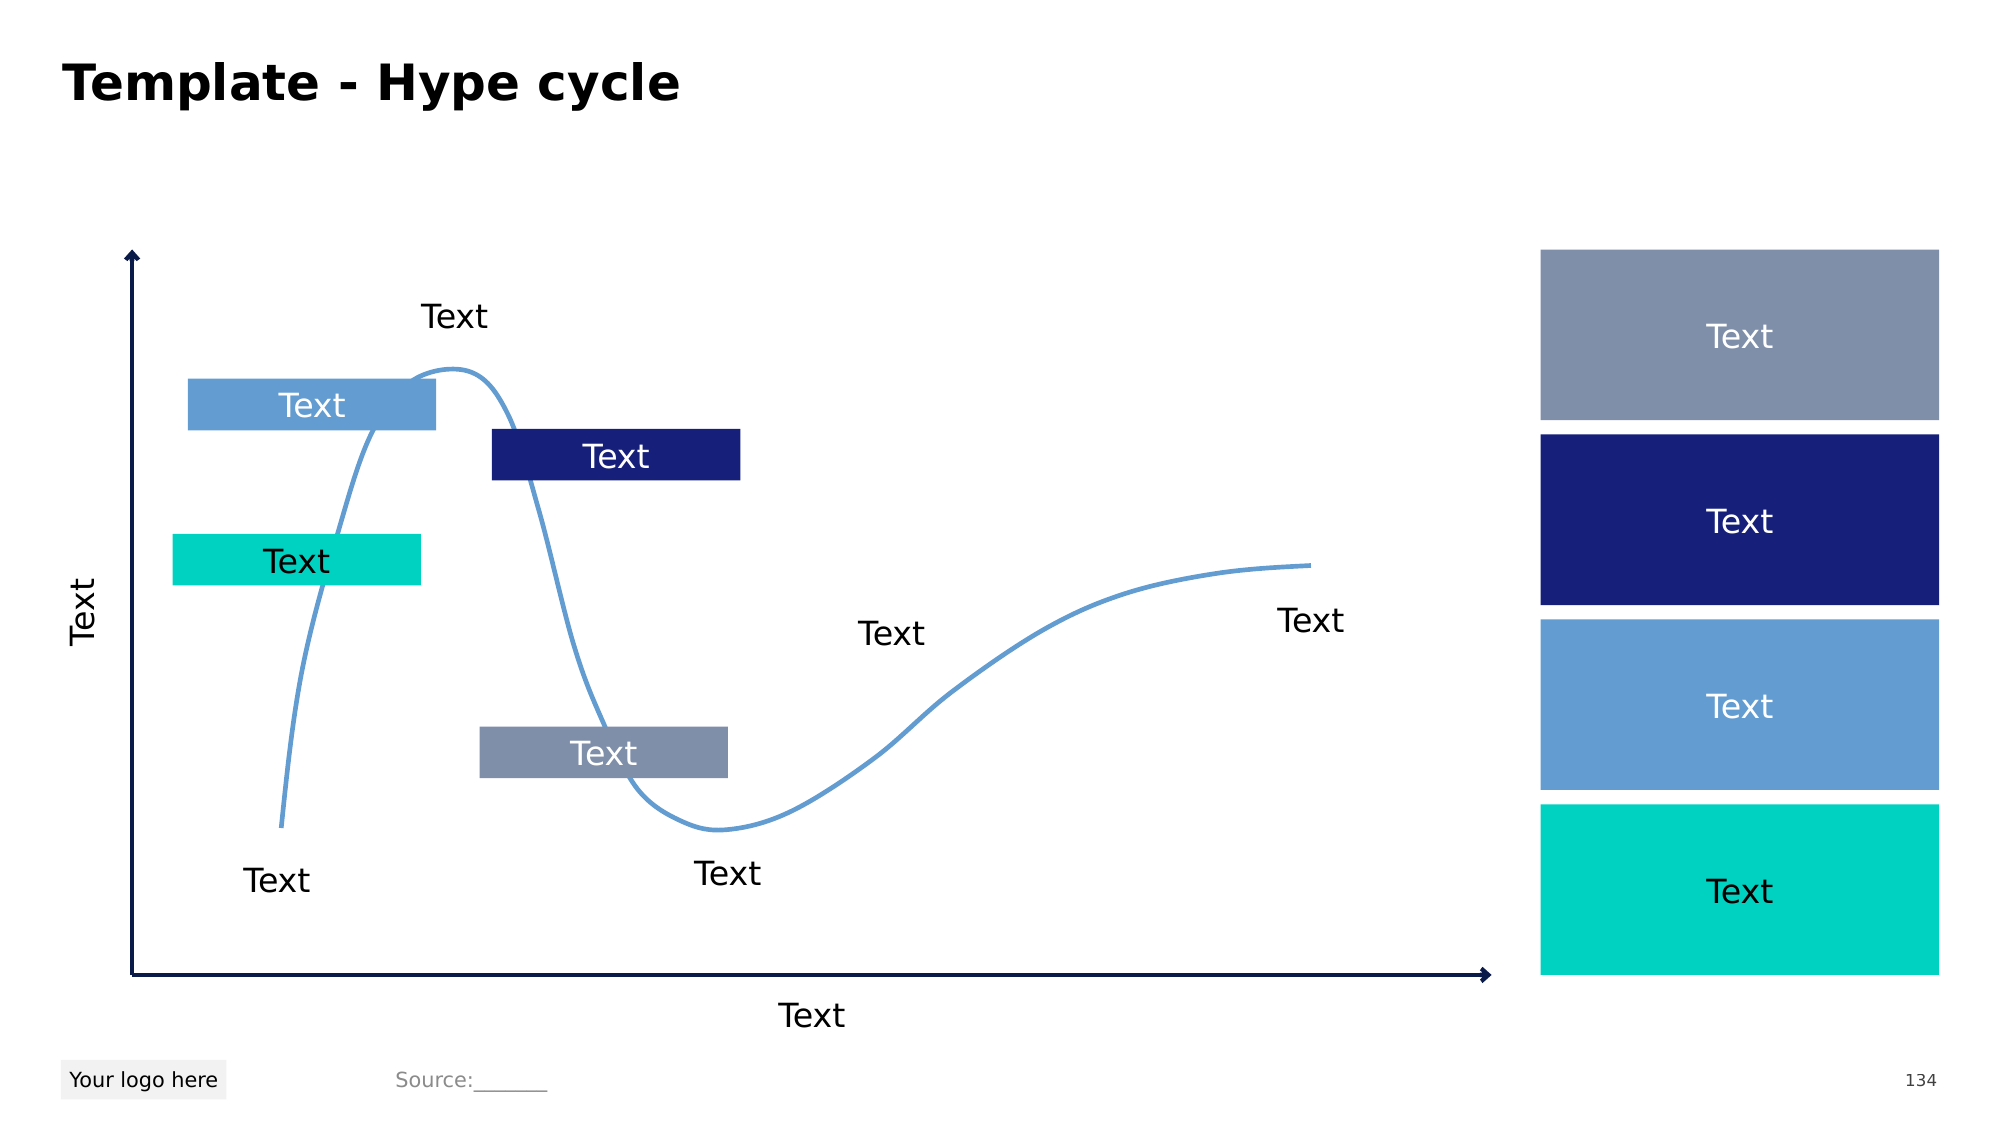

# Template - Hype cycle

Text
Text

Text
Text
Text
Text
Text
Text
Text
Text
Text
Text
Text
Text
Text
Source:_______